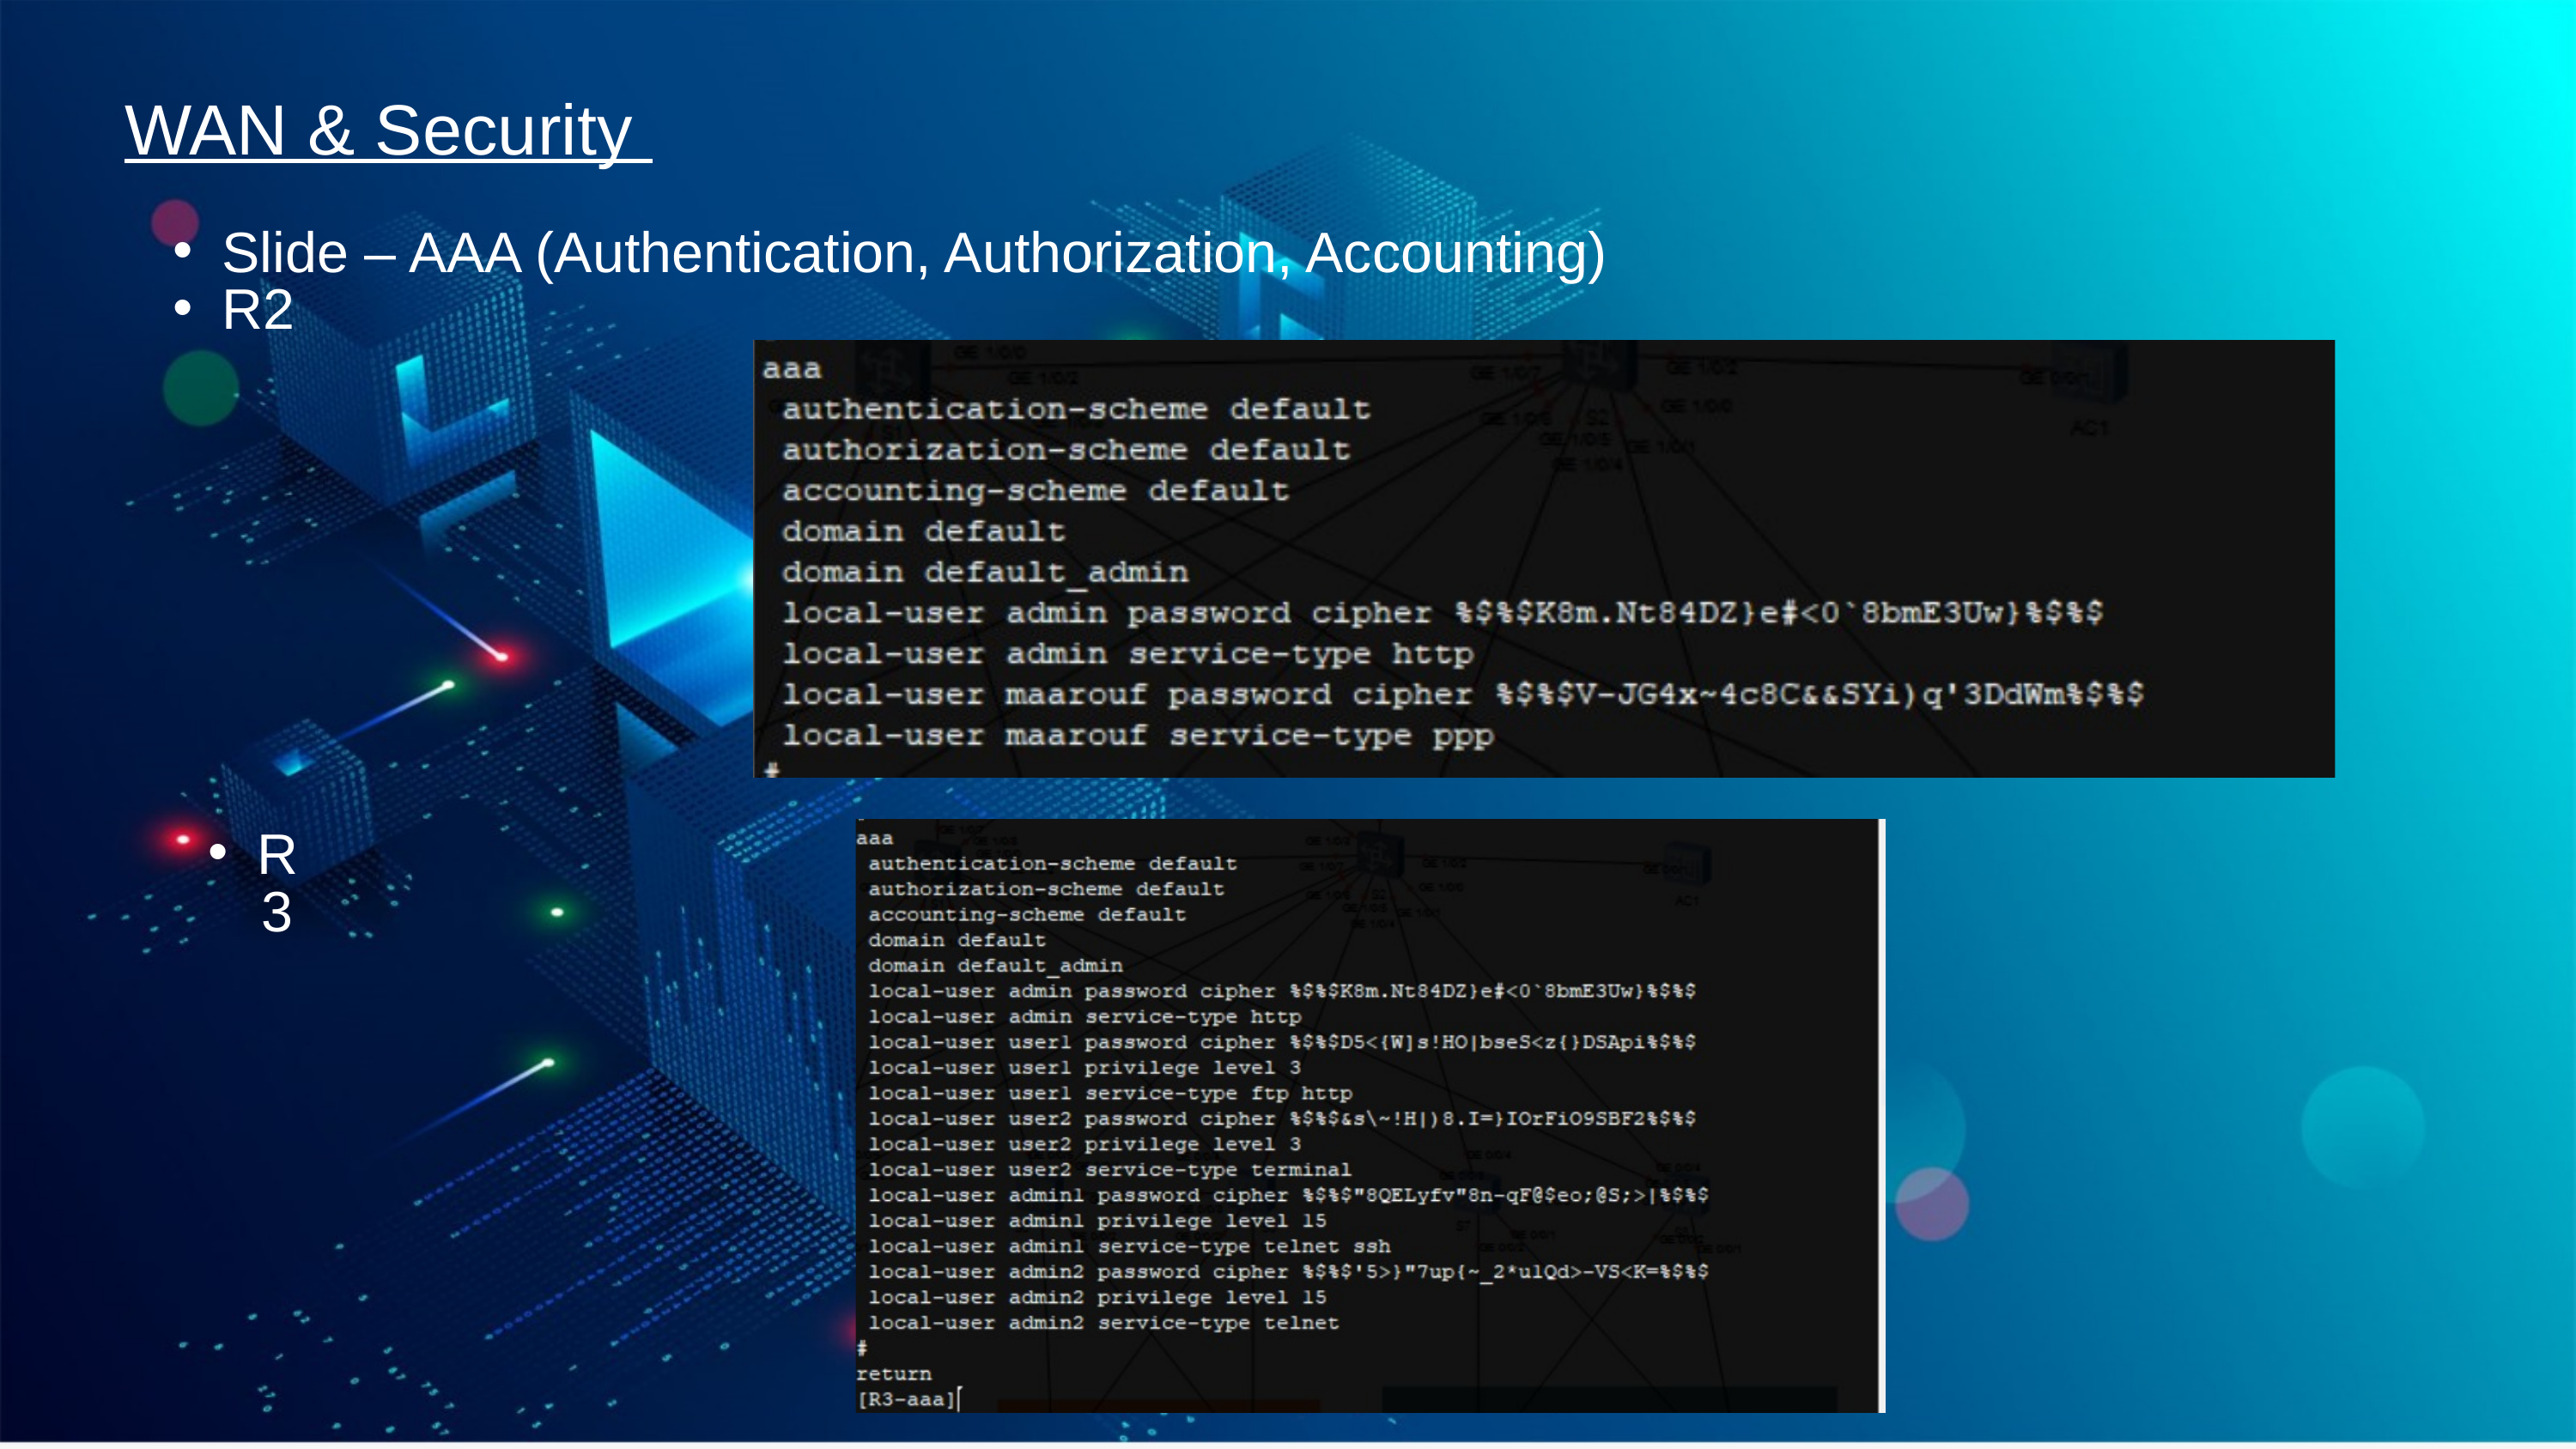

WAN & Security

Slide – AAA (Authentication, Authorization, Accounting)
R2

R3